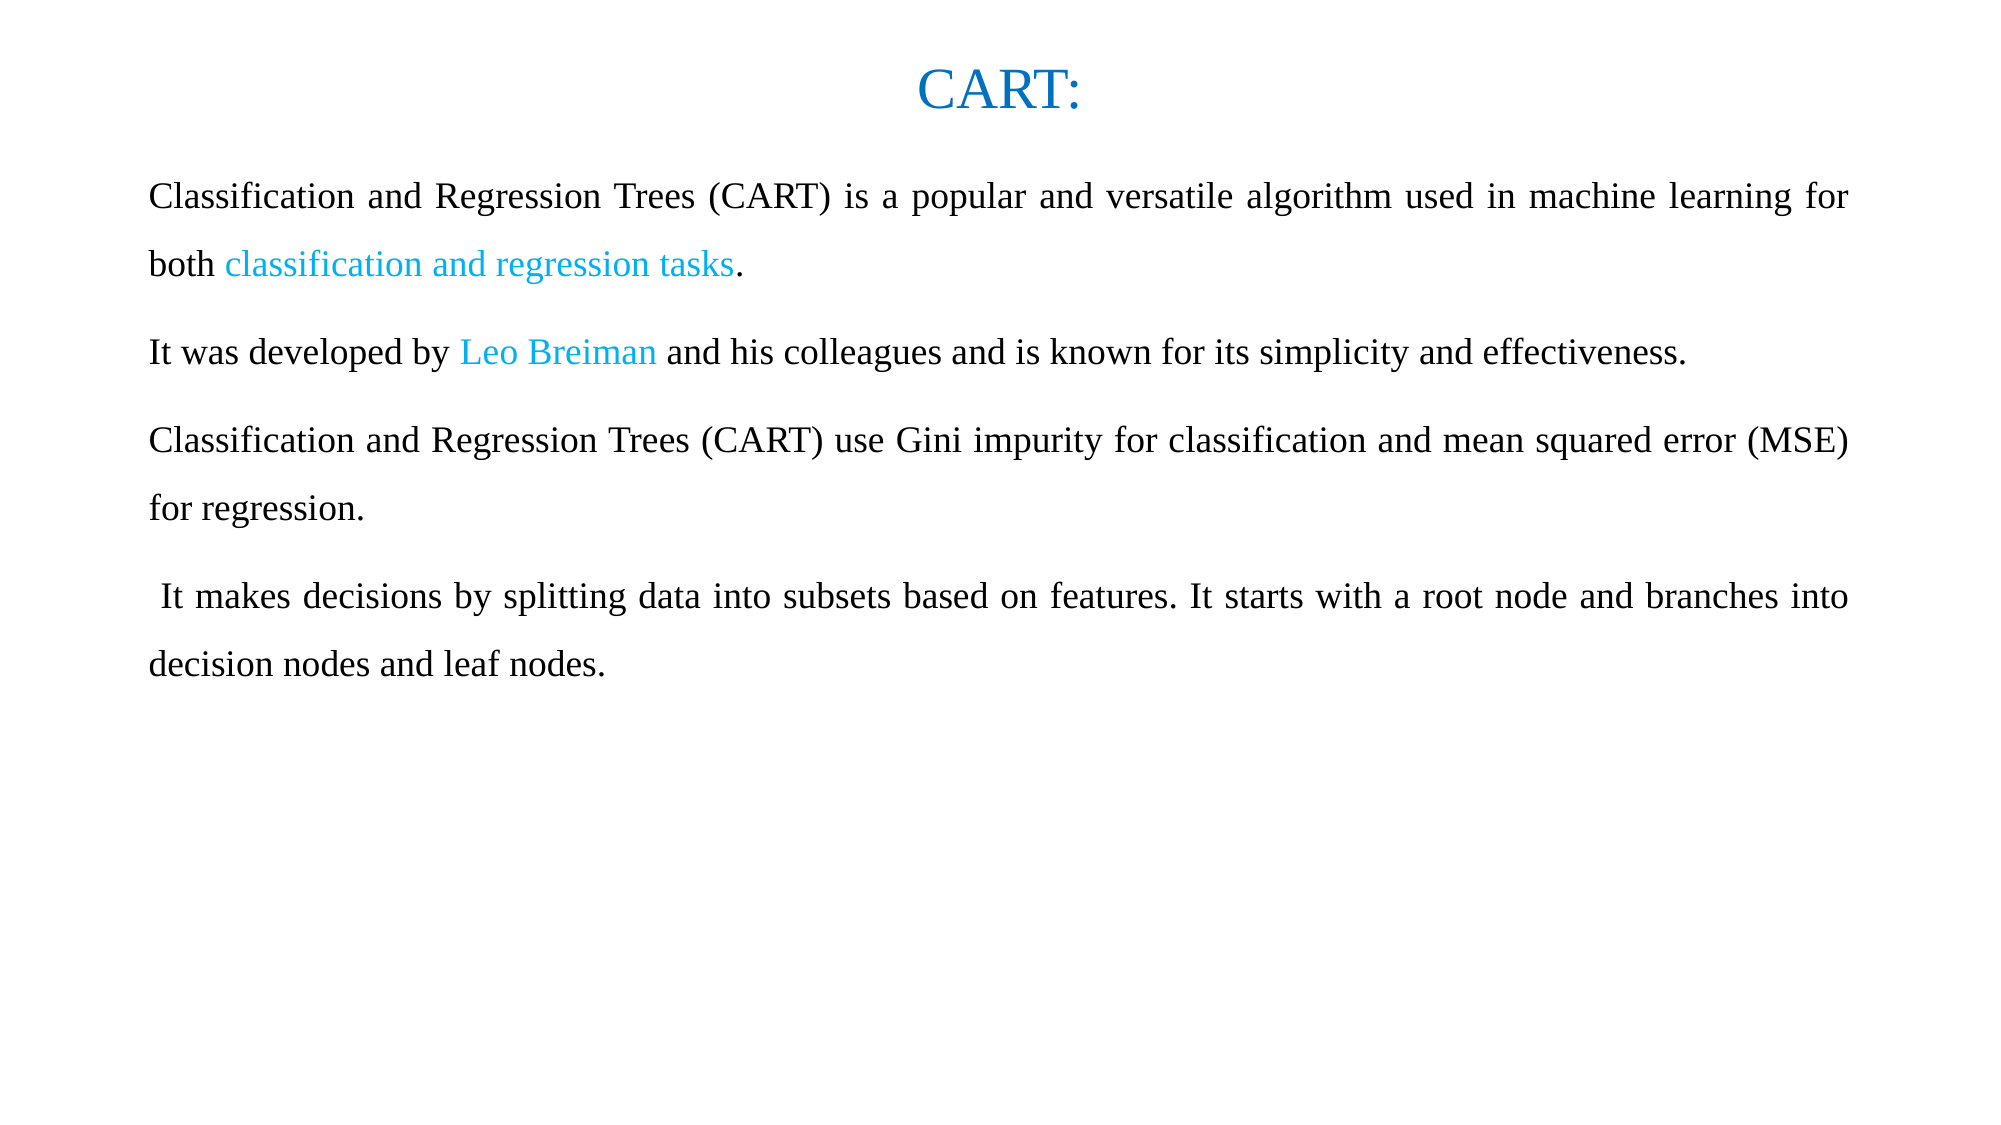

# CART:
Classification and Regression Trees (CART) is a popular and versatile algorithm used in machine learning for both classification and regression tasks.
It was developed by Leo Breiman and his colleagues and is known for its simplicity and effectiveness.
Classification and Regression Trees (CART) use Gini impurity for classification and mean squared error (MSE) for regression.
 It makes decisions by splitting data into subsets based on features. It starts with a root node and branches into decision nodes and leaf nodes.